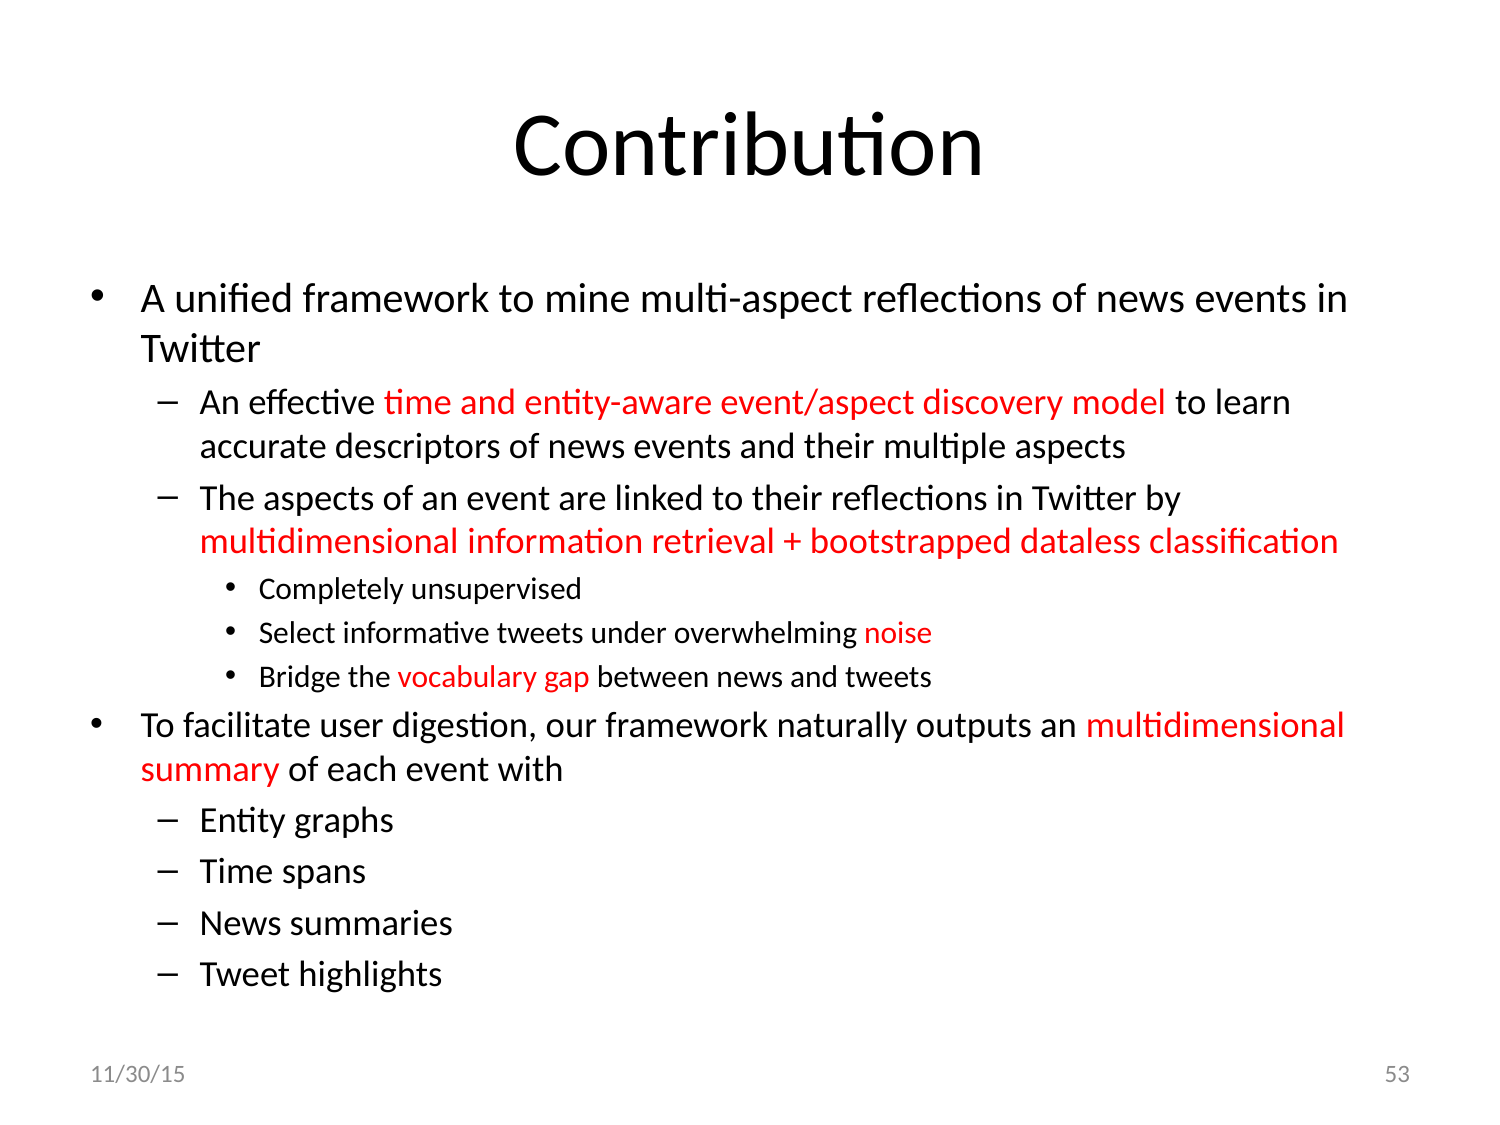

# Contribution
A unified framework to mine multi-aspect reflections of news events in Twitter
An effective time and entity-aware event/aspect discovery model to learn accurate descriptors of news events and their multiple aspects
The aspects of an event are linked to their reflections in Twitter by multidimensional information retrieval + bootstrapped dataless classification
Completely unsupervised
Select informative tweets under overwhelming noise
Bridge the vocabulary gap between news and tweets
To facilitate user digestion, our framework naturally outputs an multidimensional summary of each event with
Entity graphs
Time spans
News summaries
Tweet highlights
11/30/15
53